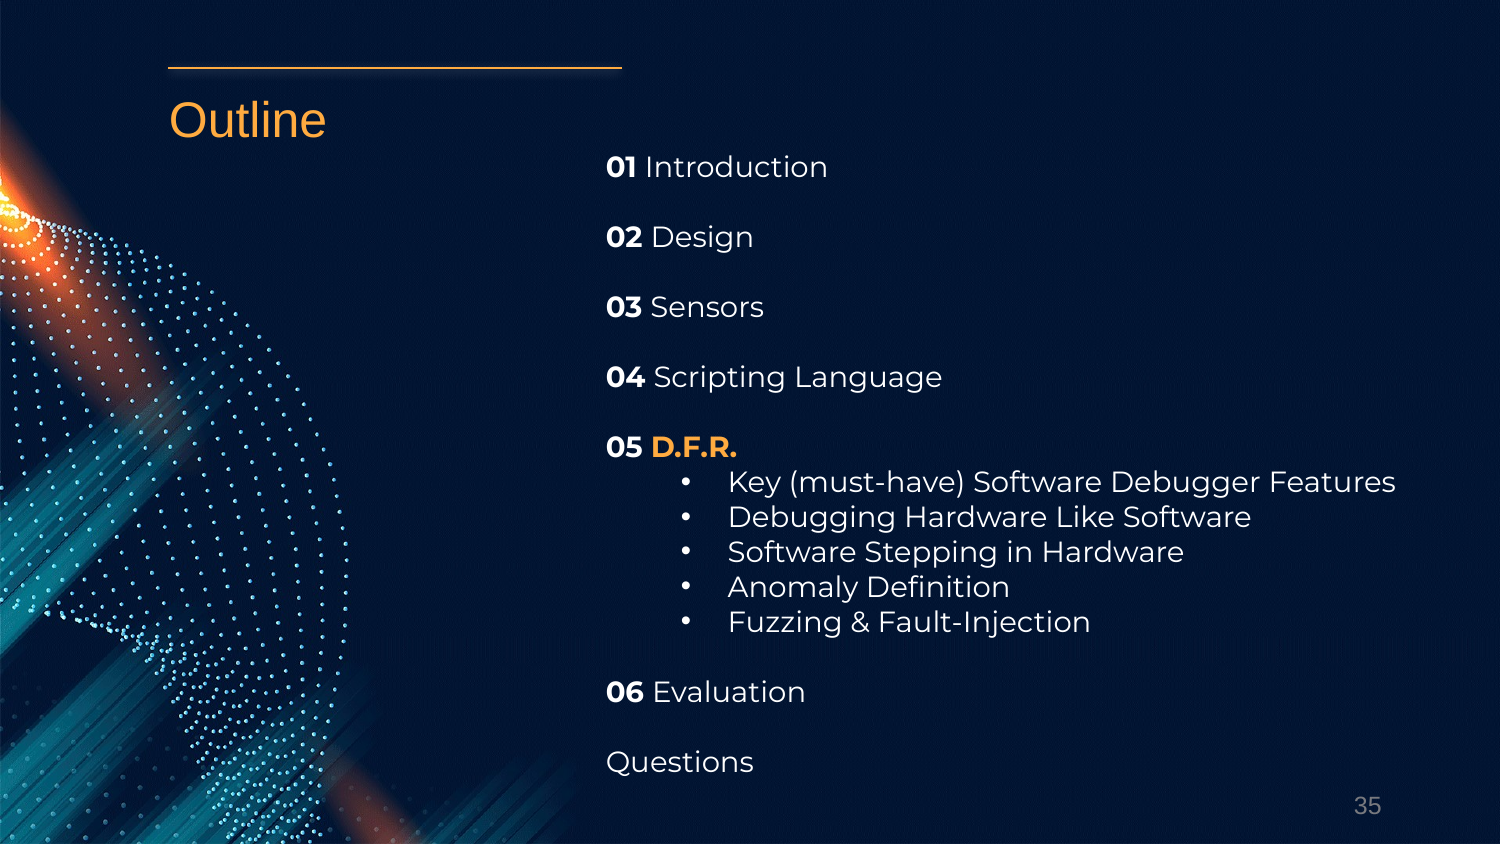

# Outline
01 Introduction

02 Design

03 Sensors

04 Scripting Language

05 D.F.R.
Key (must-have) Software Debugger Features
Debugging Hardware Like Software
Software Stepping in Hardware
Anomaly Definition
Fuzzing & Fault-Injection

06 Evaluation

Questions

35